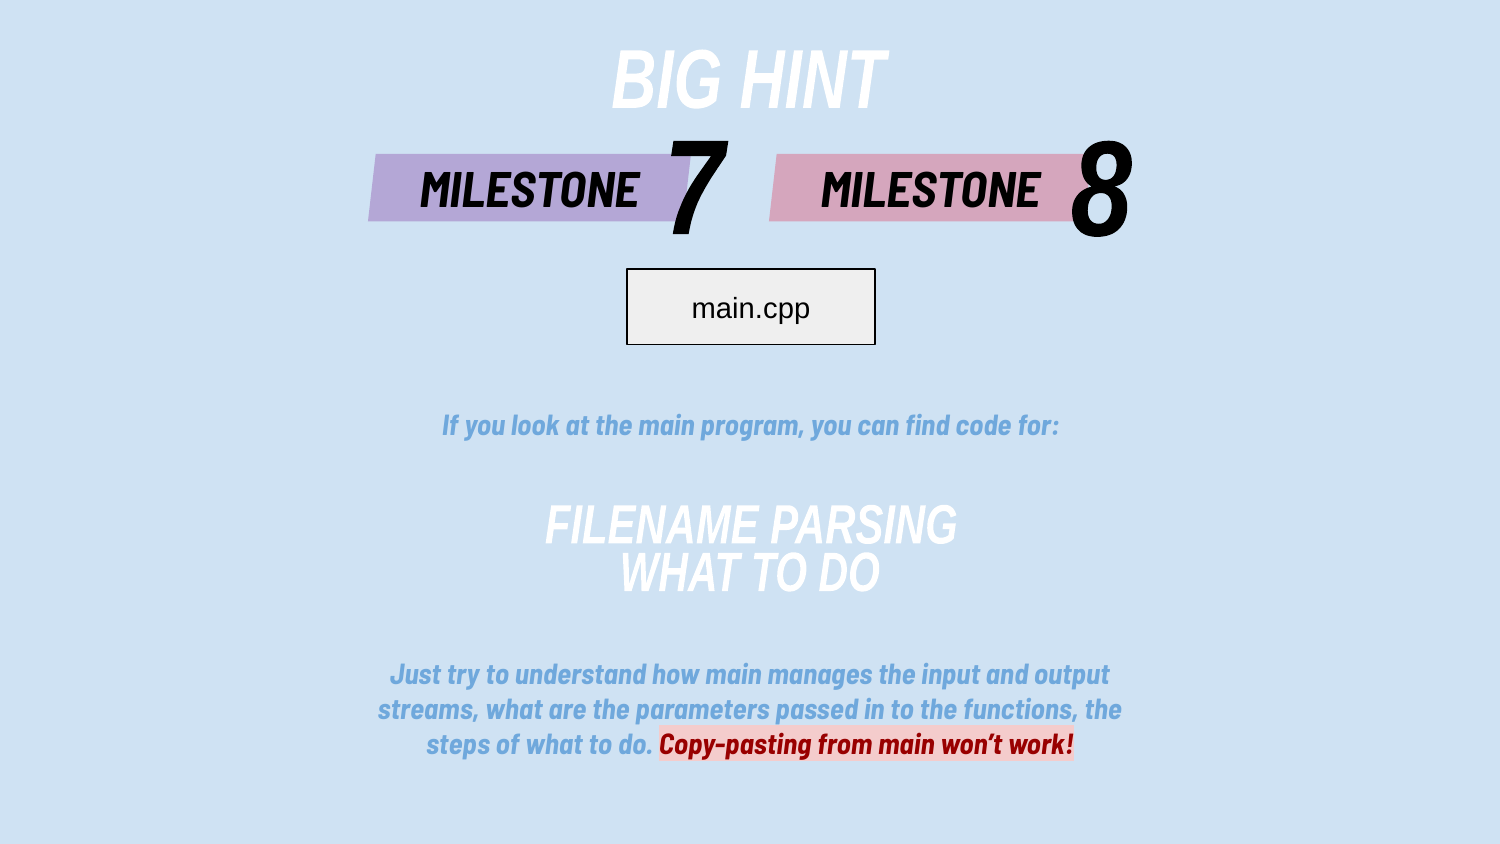

BIG HINT
7
8
MILESTONE
MILESTONE
main.cpp
If you look at the main program, you can find code for:
FILENAME PARSING
WHAT TO DO
Just try to understand how main manages the input and output streams, what are the parameters passed in to the functions, the steps of what to do. Copy-pasting from main won’t work!